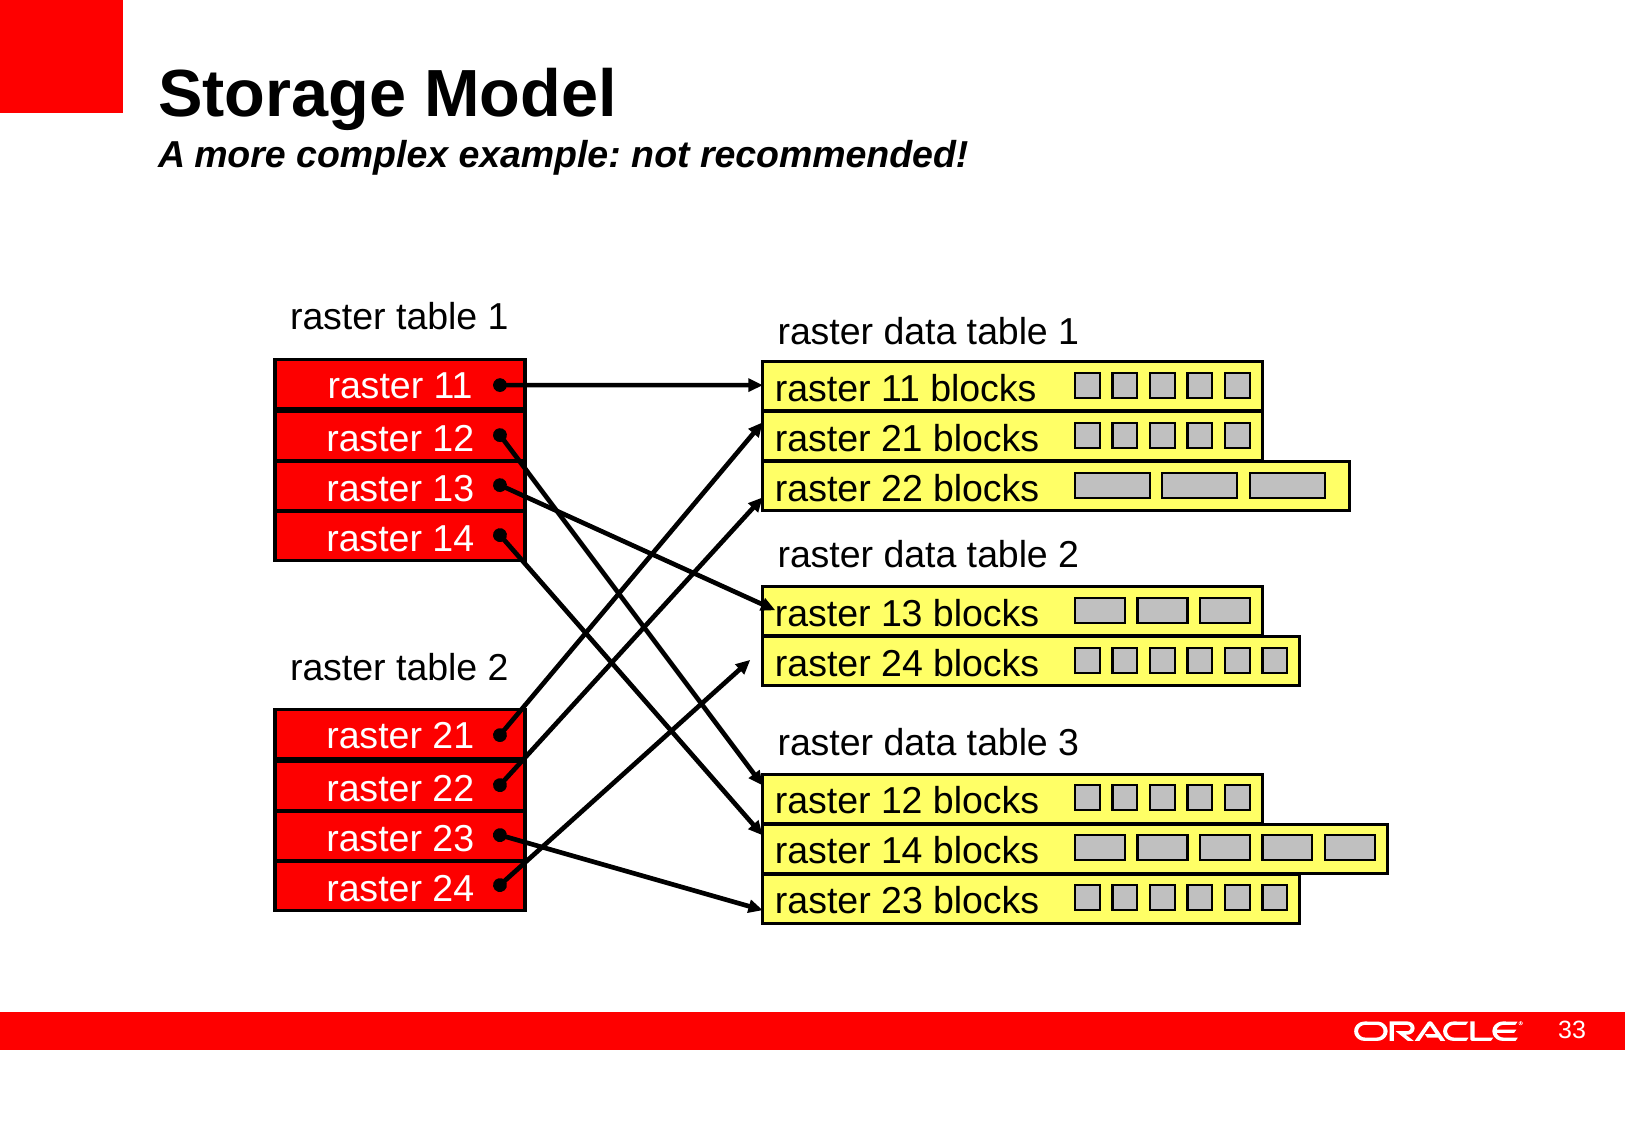

# Storage Model A more complex example: not recommended!
raster table 1
raster data table 1
raster 11
 raster 11 blocks

raster 12
 raster 21 blocks

raster 13
 raster 22 blocks

raster 14
raster data table 2

 raster 13 blocks

raster table 2
 raster 24 blocks

raster 21
raster 22
raster 23
raster 24
raster data table 3
 raster 12 blocks

 raster 14 blocks

 raster 23 blocks